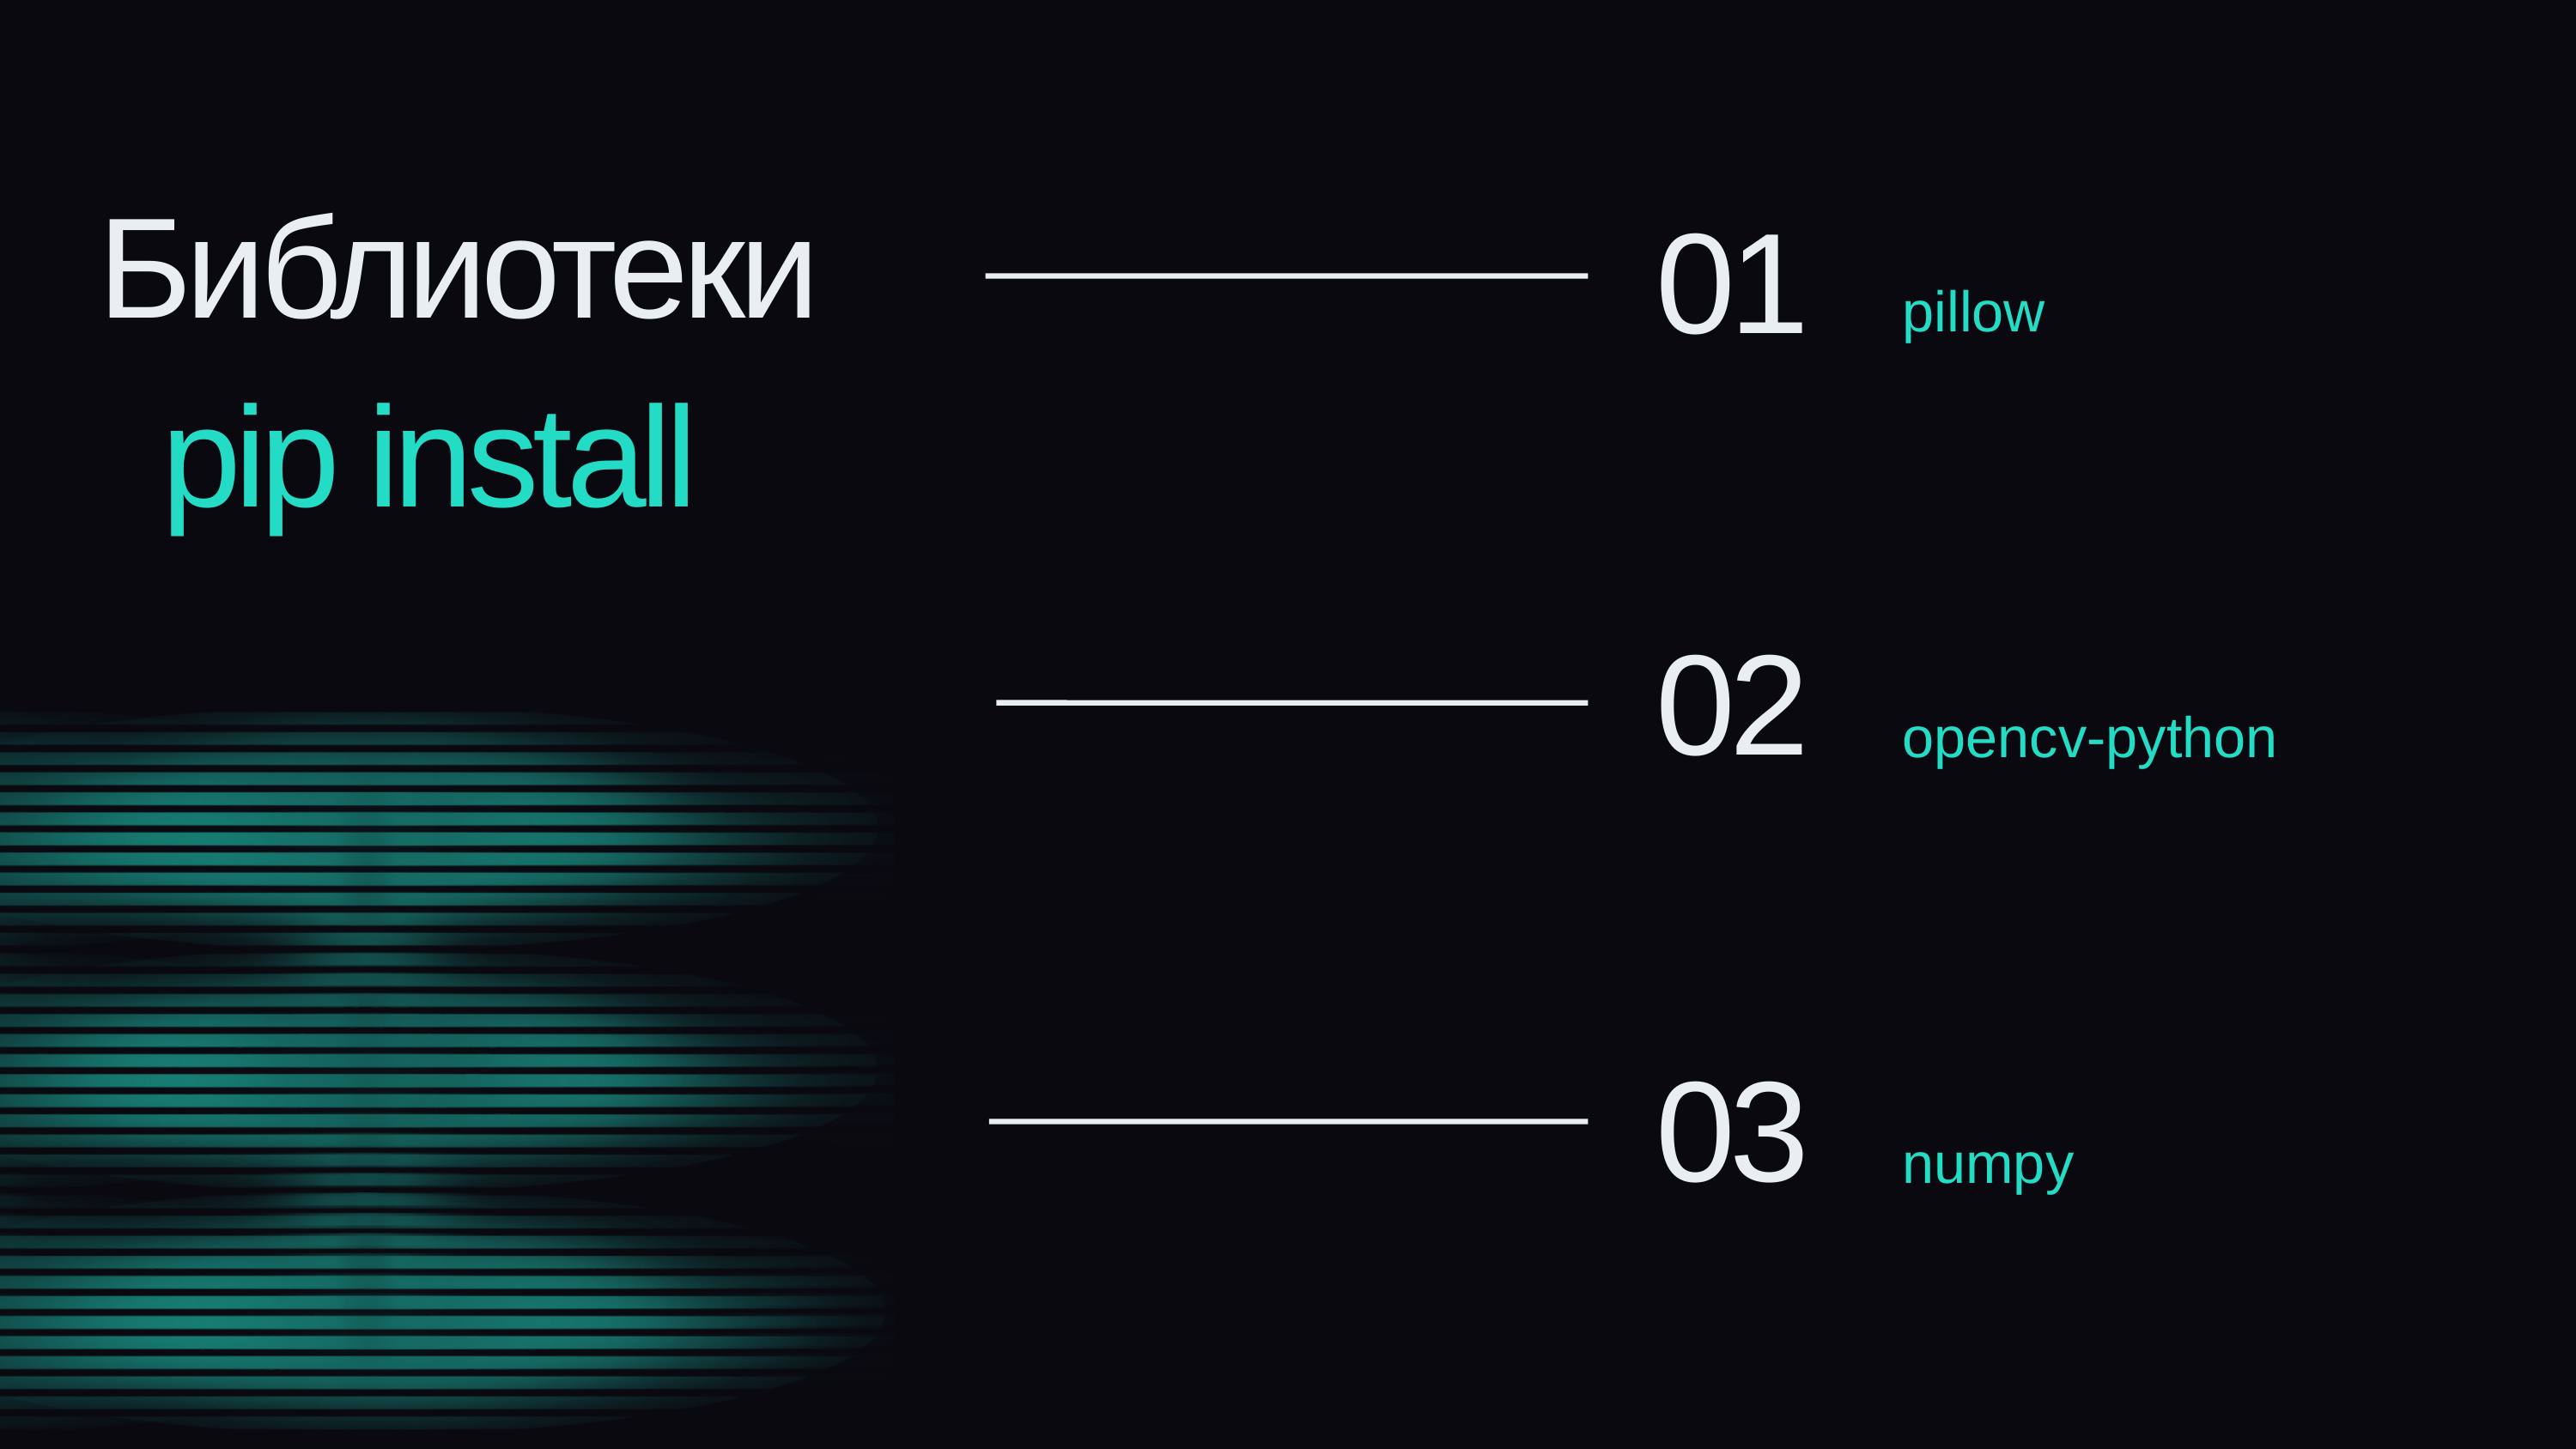

Библиотеки

01
pillow

pip install

02
opencv-python

03

numpy